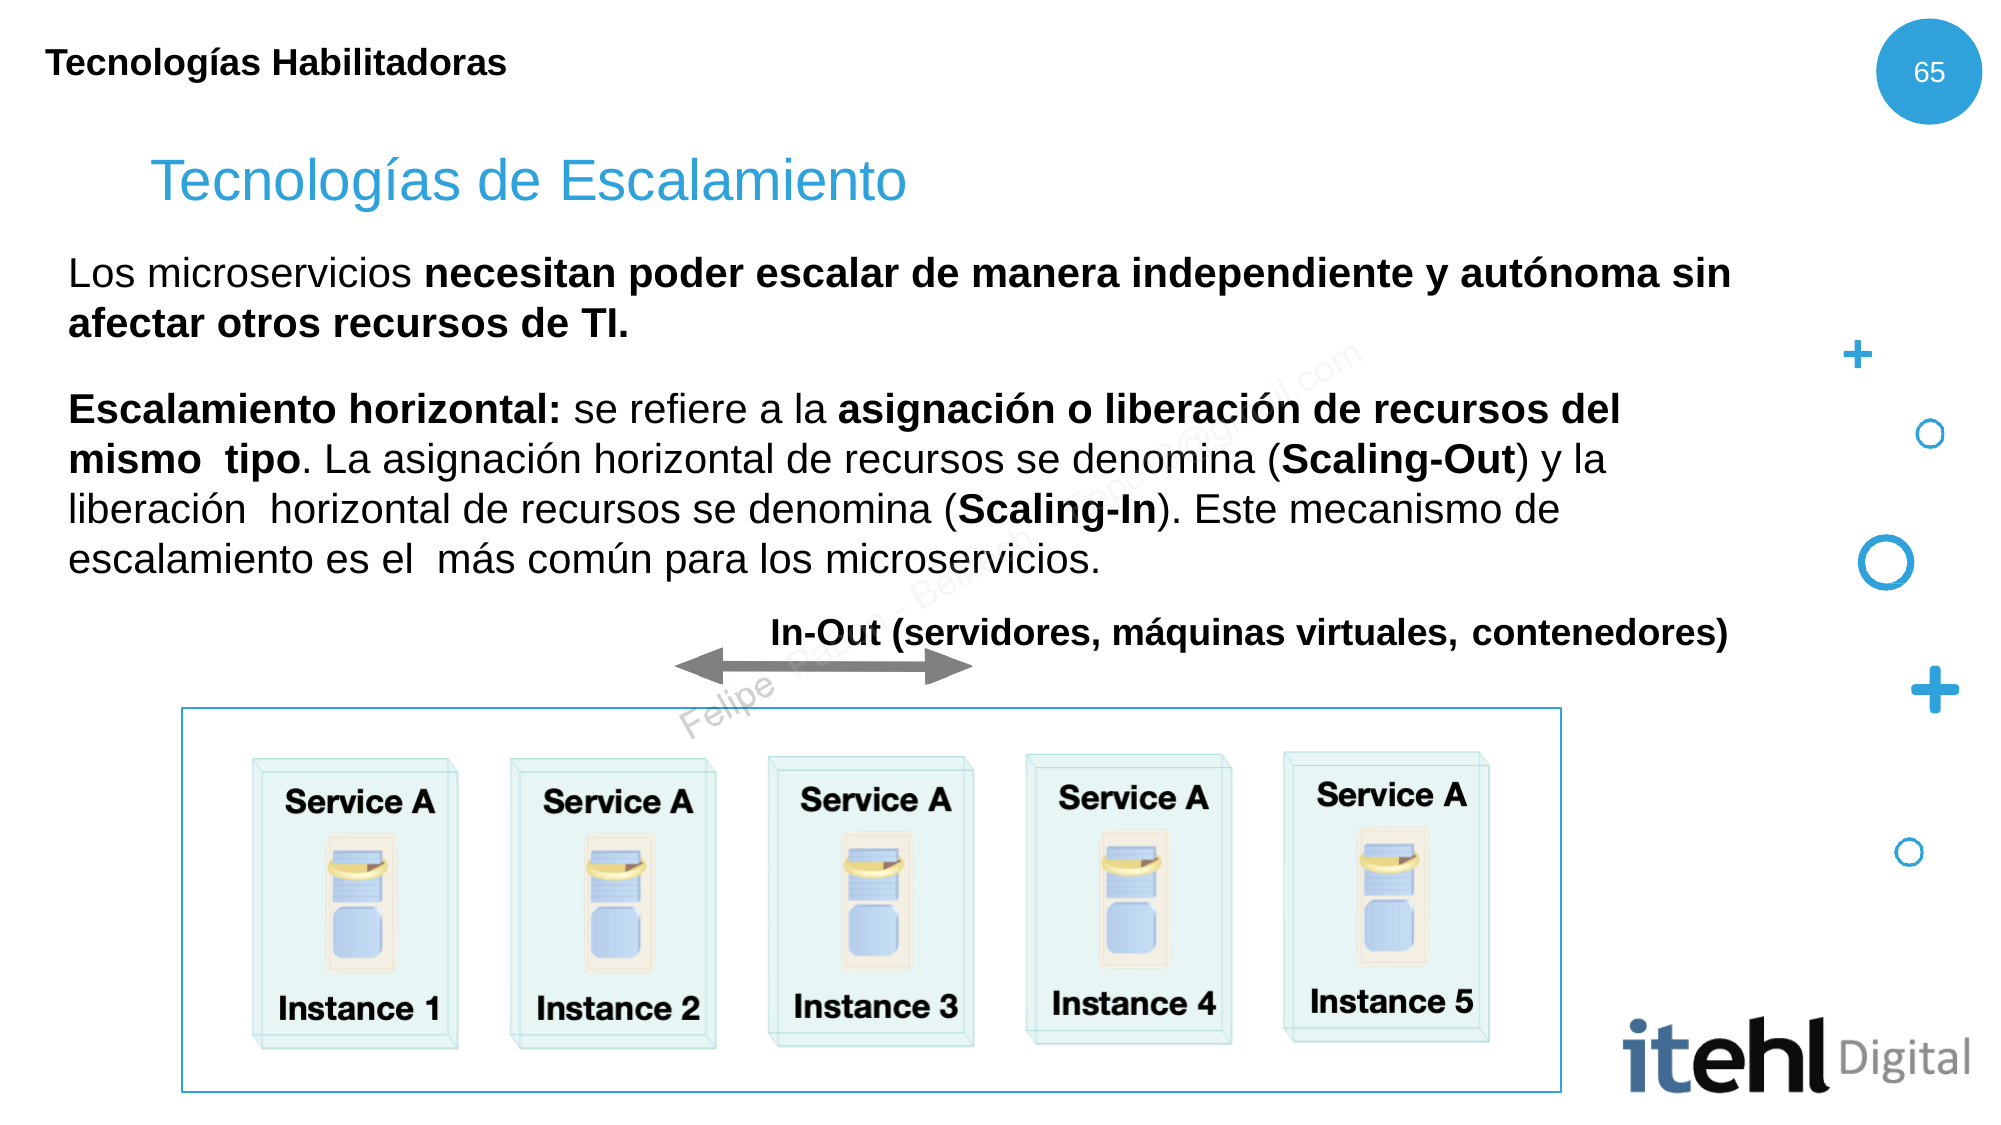

Tecnologías Habilitadoras
65
# Tecnologías de Escalamiento
Los microservicios necesitan poder escalar de manera independiente y autónoma sin
afectar otros recursos de TI.
Escalamiento horizontal: se refiere a la asignación o liberación de recursos del mismo  tipo. La asignación horizontal de recursos se denomina (Scaling-Out) y la liberación  horizontal de recursos se denomina (Scaling-In). Este mecanismo de escalamiento es el  más común para los microservicios.
In-Out (servidores, máquinas virtuales, contenedores)